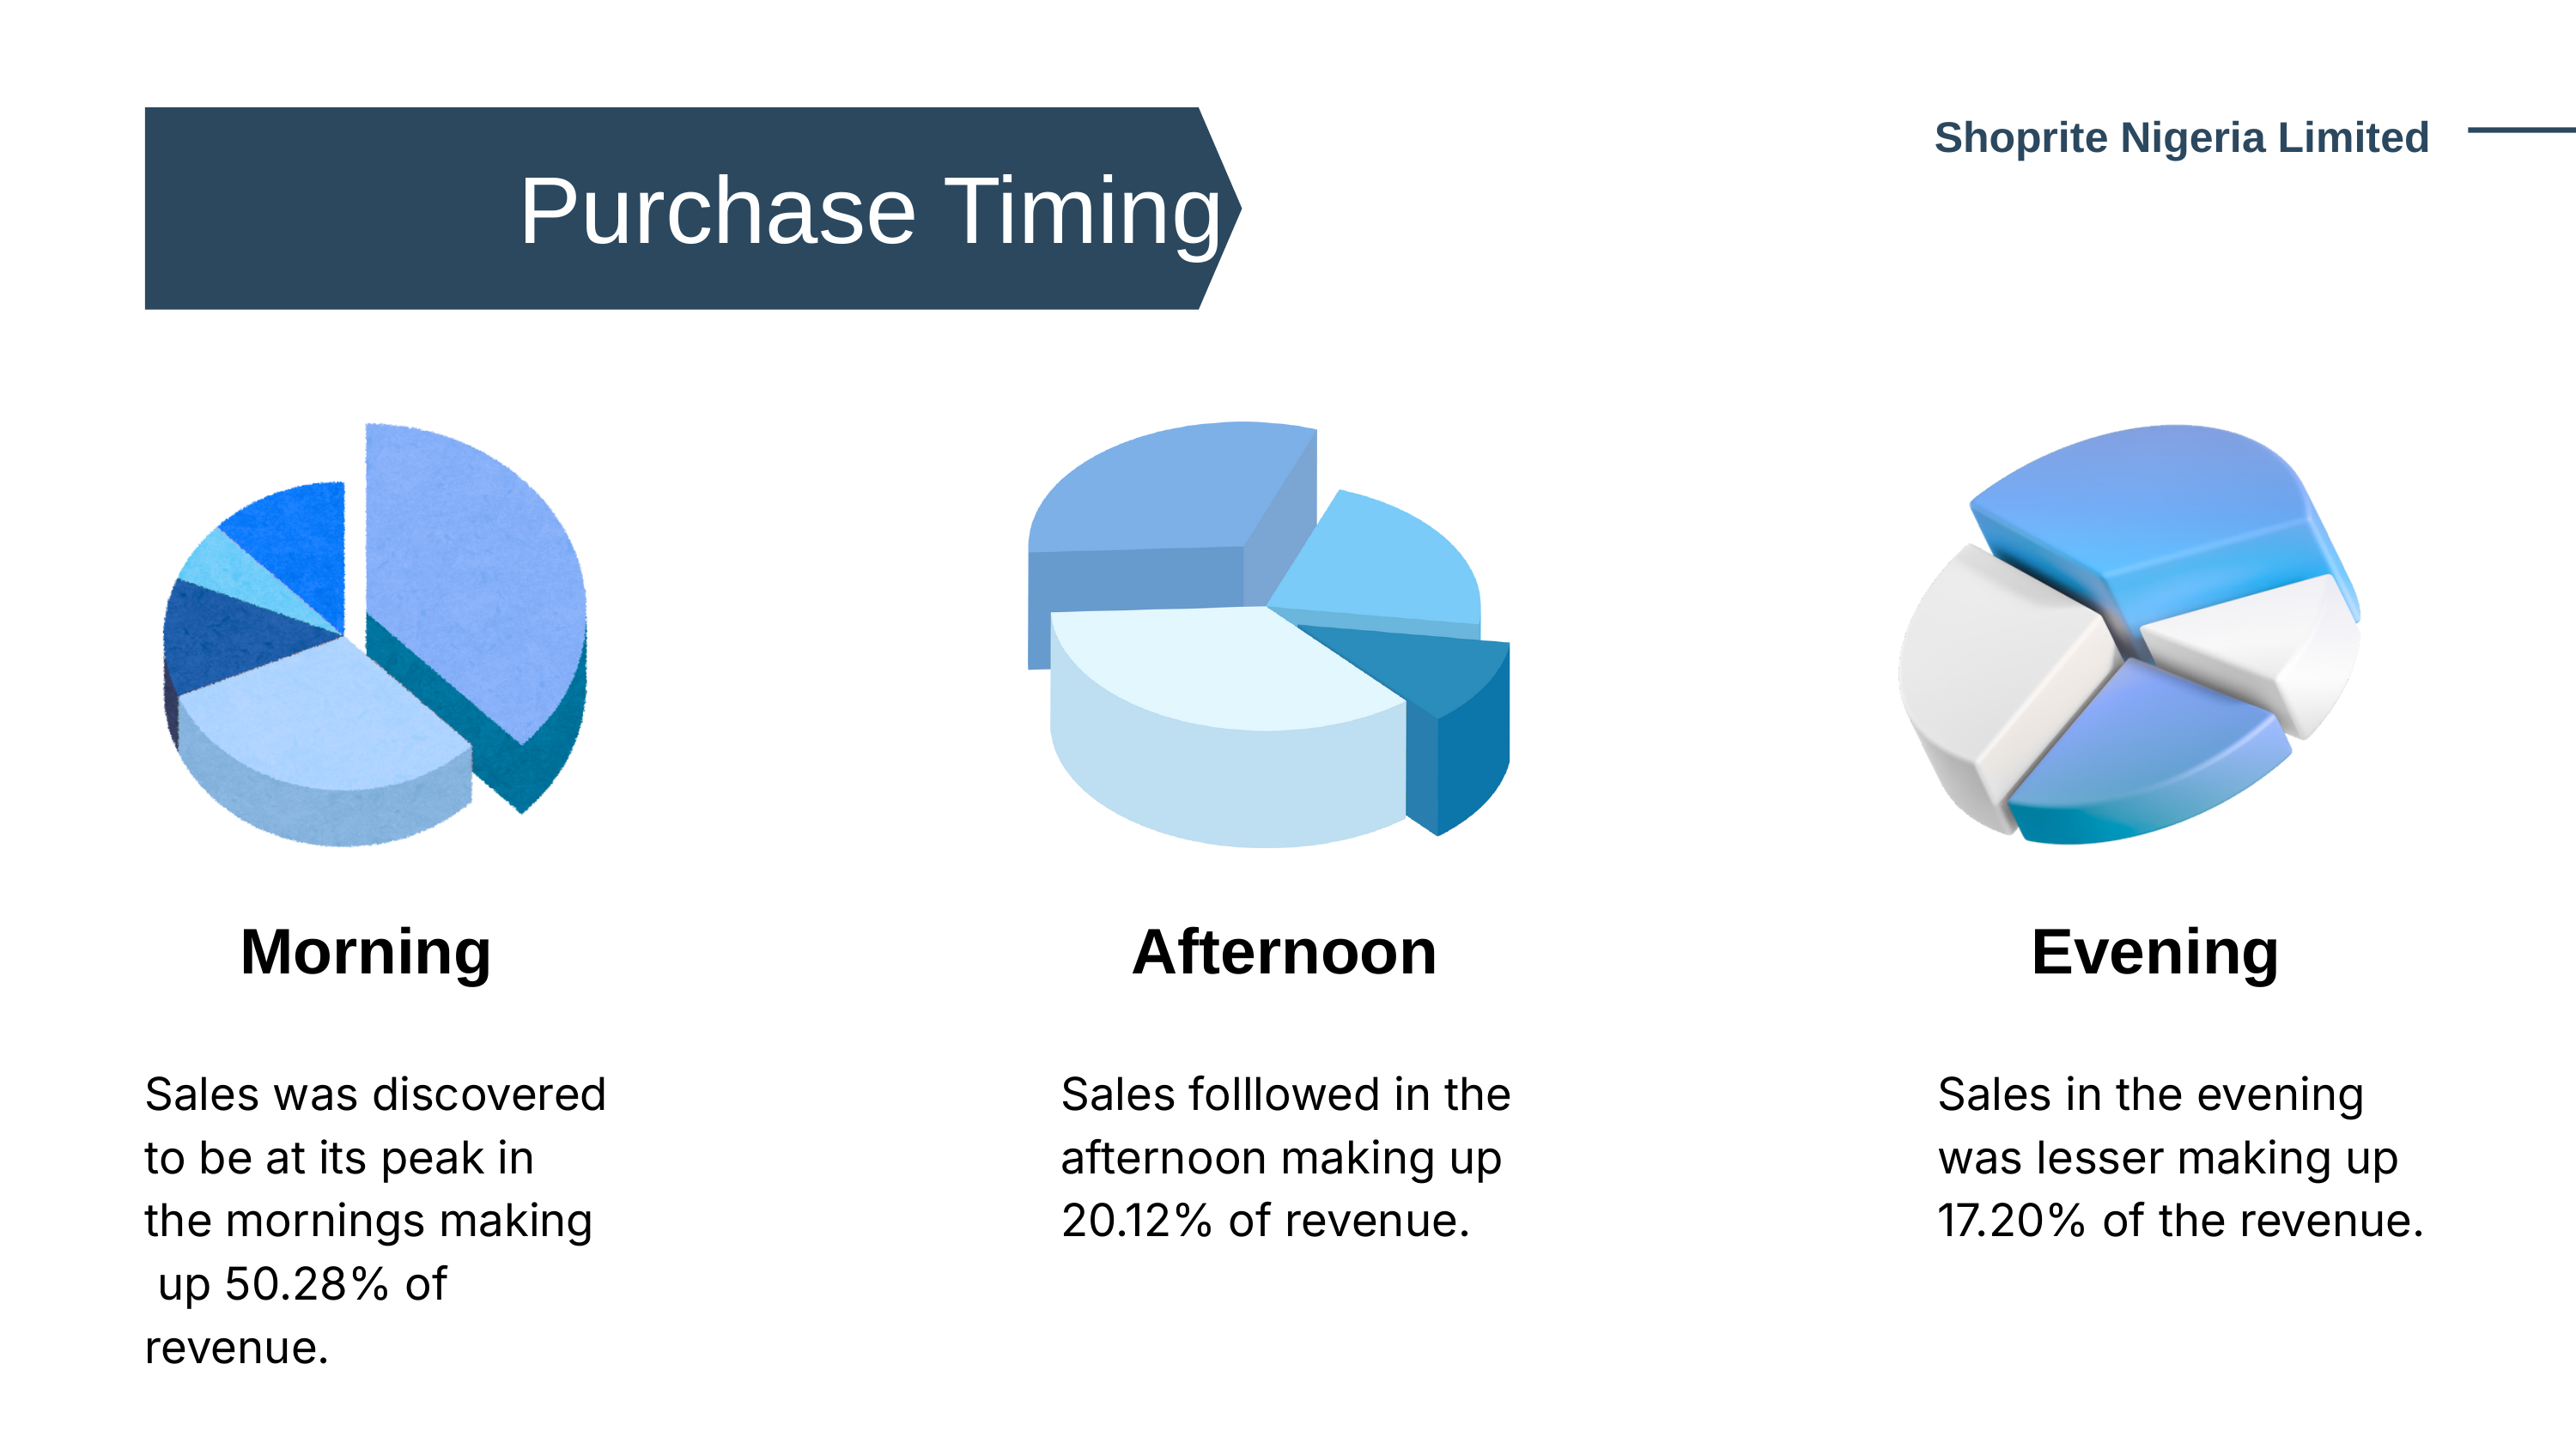

Shoprite Nigeria Limited

Purchase Timing Overview

Morning
Afternoon
Evening
Sales was discovered
to be at its peak in
the mornings making
 up 50.28% of revenue.
Sales folllowed in the
afternoon making up
20.12% of revenue.
Sales in the evening
was lesser making up 17.20% of the revenue.